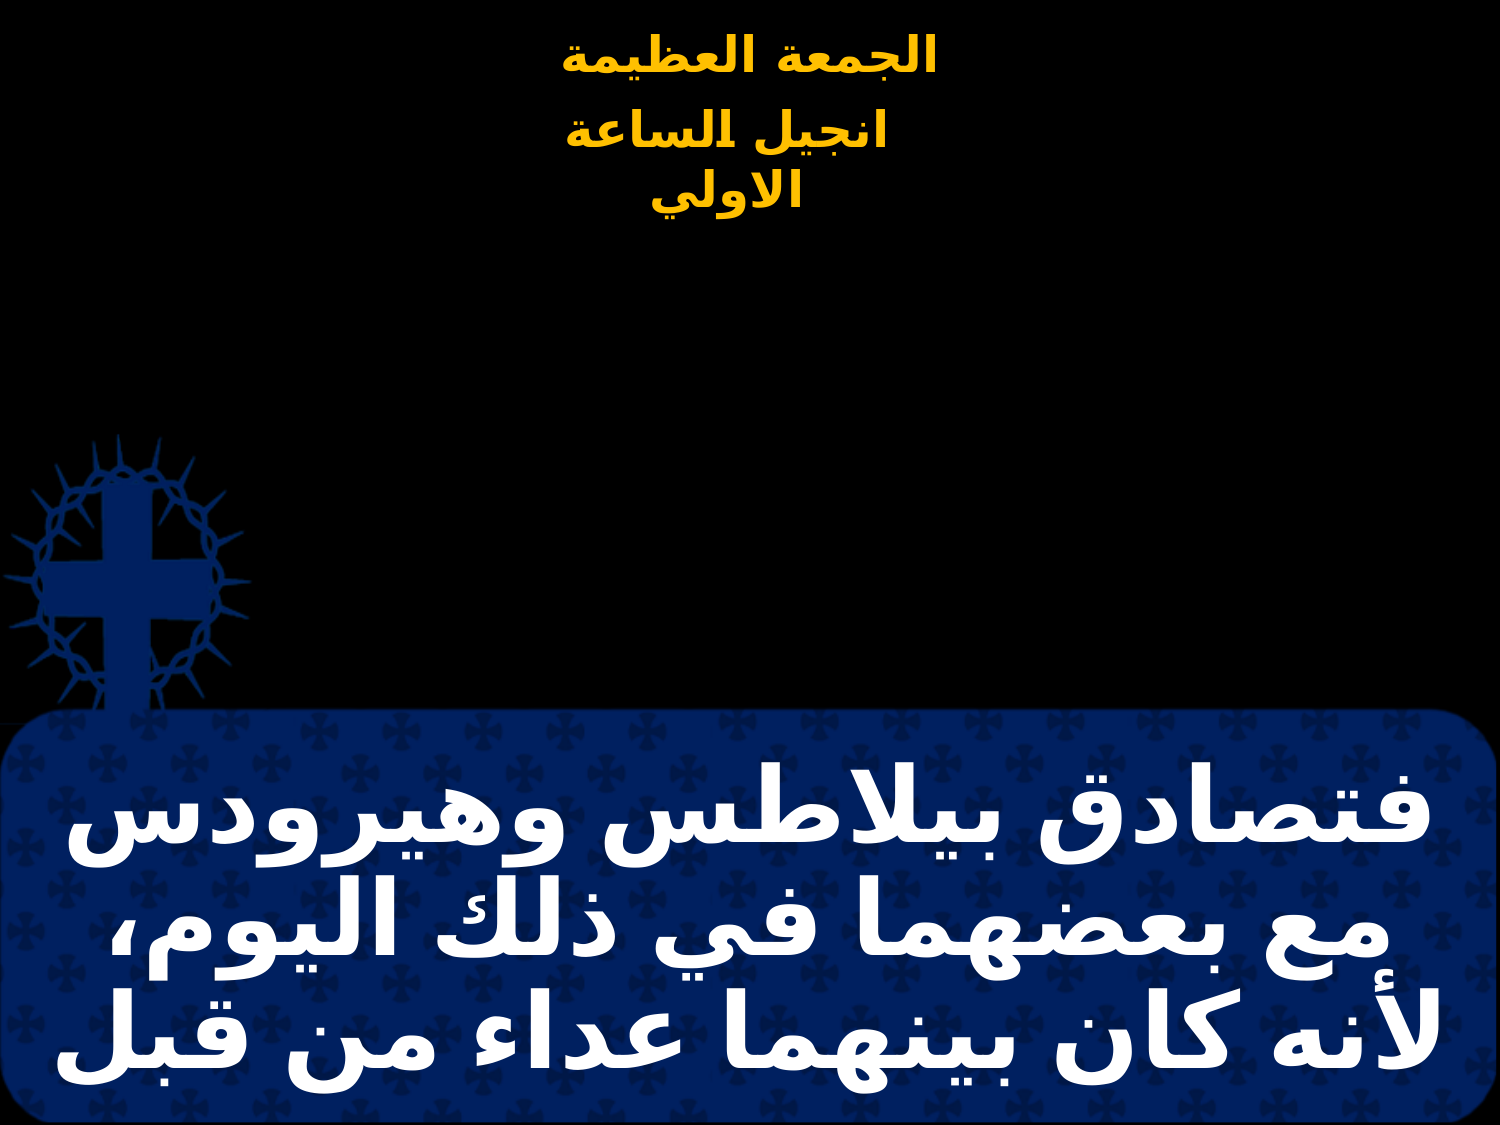

# فتصادق بيلاطس وهيرودس مع بعضهما في ذلك اليوم، لأنه كان بينهما عداء من قبل